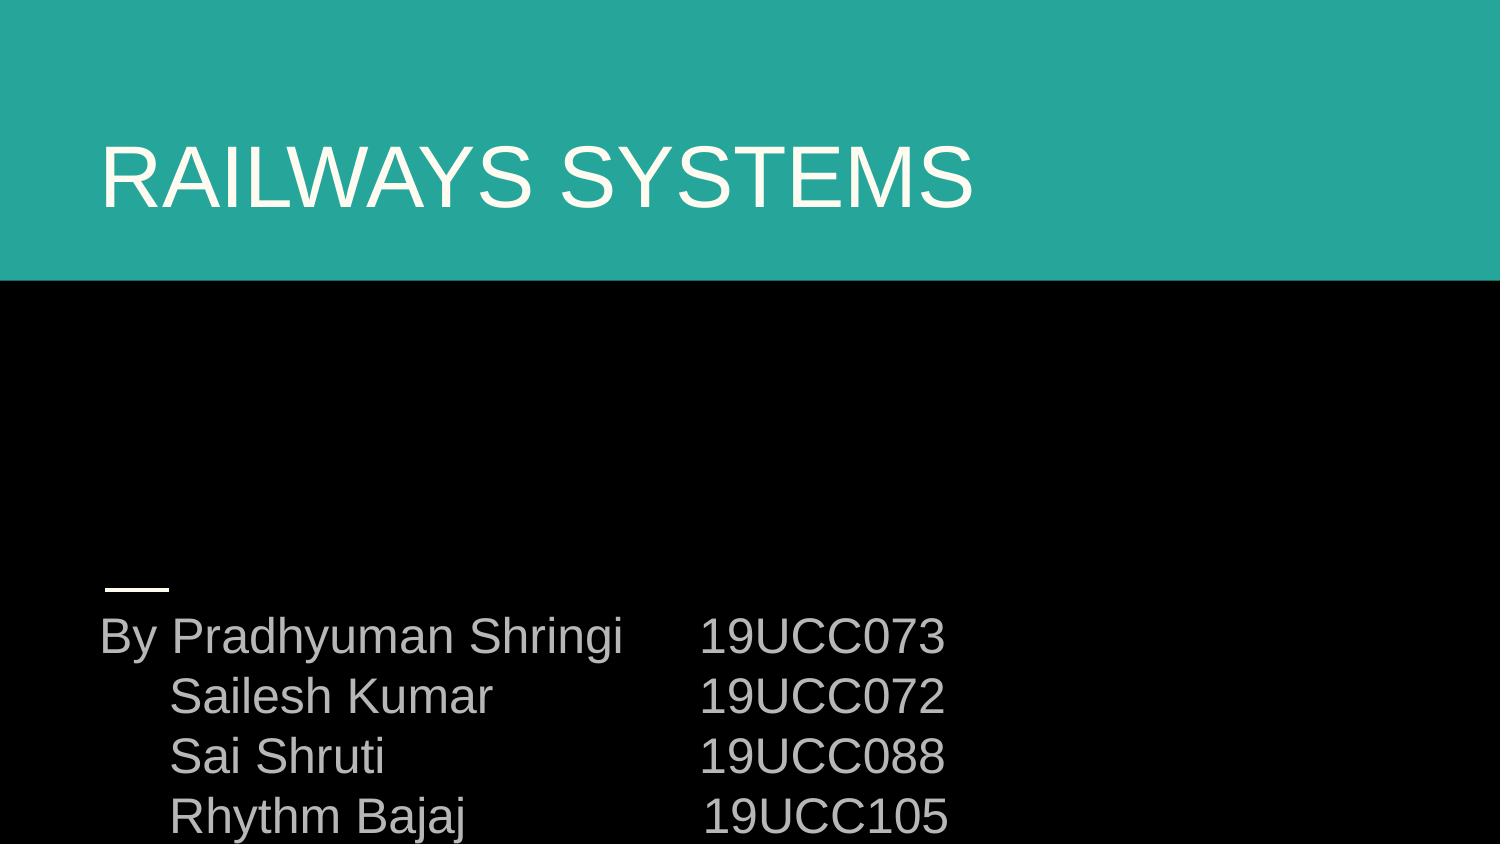

# RAILWAYS SYSTEMS
By Pradhyuman Shringi	19UCC073
     Sailesh Kumar		19UCC072
     Sai Shruti			19UCC088
     Rhythm Bajaj	           19UCC105